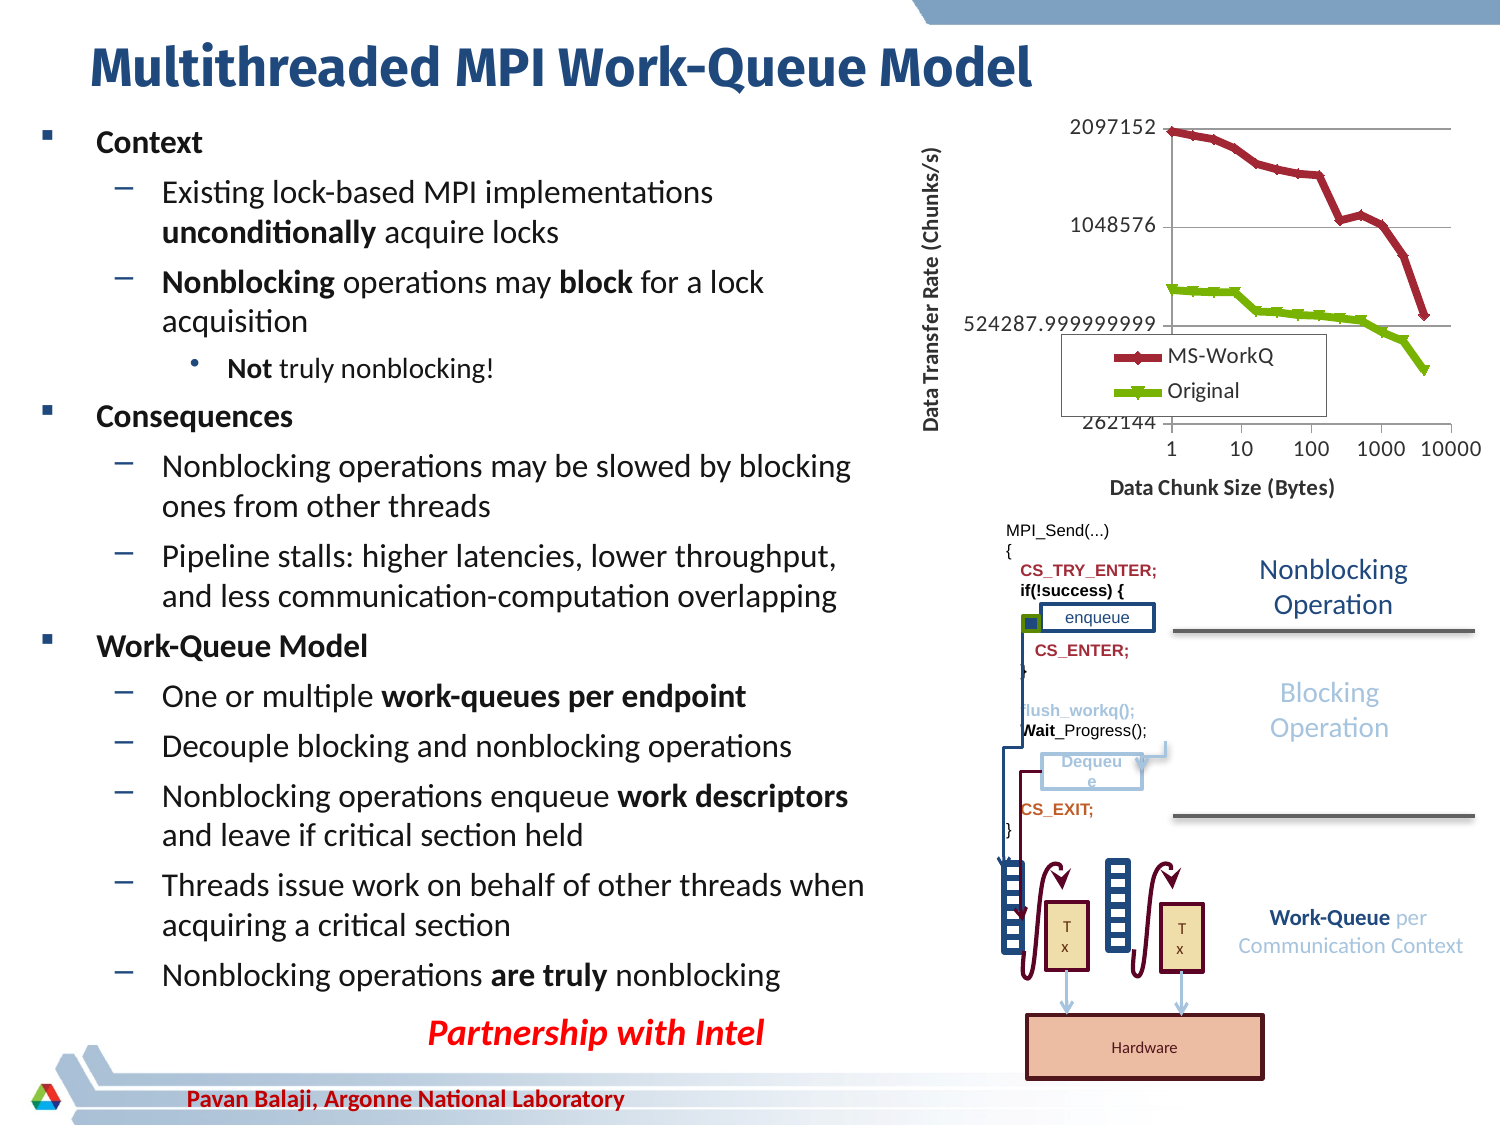

# Multithreaded MPI Work-Queue Model

### Chart

| Category | MS-WorkQ | Original |
|---|---|---|
Context
Existing lock-based MPI implementations unconditionally acquire locks
Nonblocking operations may block for a lock acquisition
Not truly nonblocking!
Consequences
Nonblocking operations may be slowed by blocking ones from other threads
Pipeline stalls: higher latencies, lower throughput, and less communication-computation overlapping
Work-Queue Model
One or multiple work-queues per endpoint
Decouple blocking and nonblocking operations
Nonblocking operations enqueue work descriptors and leave if critical section held
Threads issue work on behalf of other threads when acquiring a critical section
Nonblocking operations are truly nonblocking
MPI_Send(...)
{
   CS_TRY_ENTER;
   if(!success) {

      CS_ENTER;
   }

   flush_workq();
   Wait_Progress();

   CS_EXIT;
}
enqueue

Dequeue
Nonblocking
Operation
Blocking
Operation

Tx
Tx
Hardware
Work-Queue per
Communication Context
Partnership with Intel